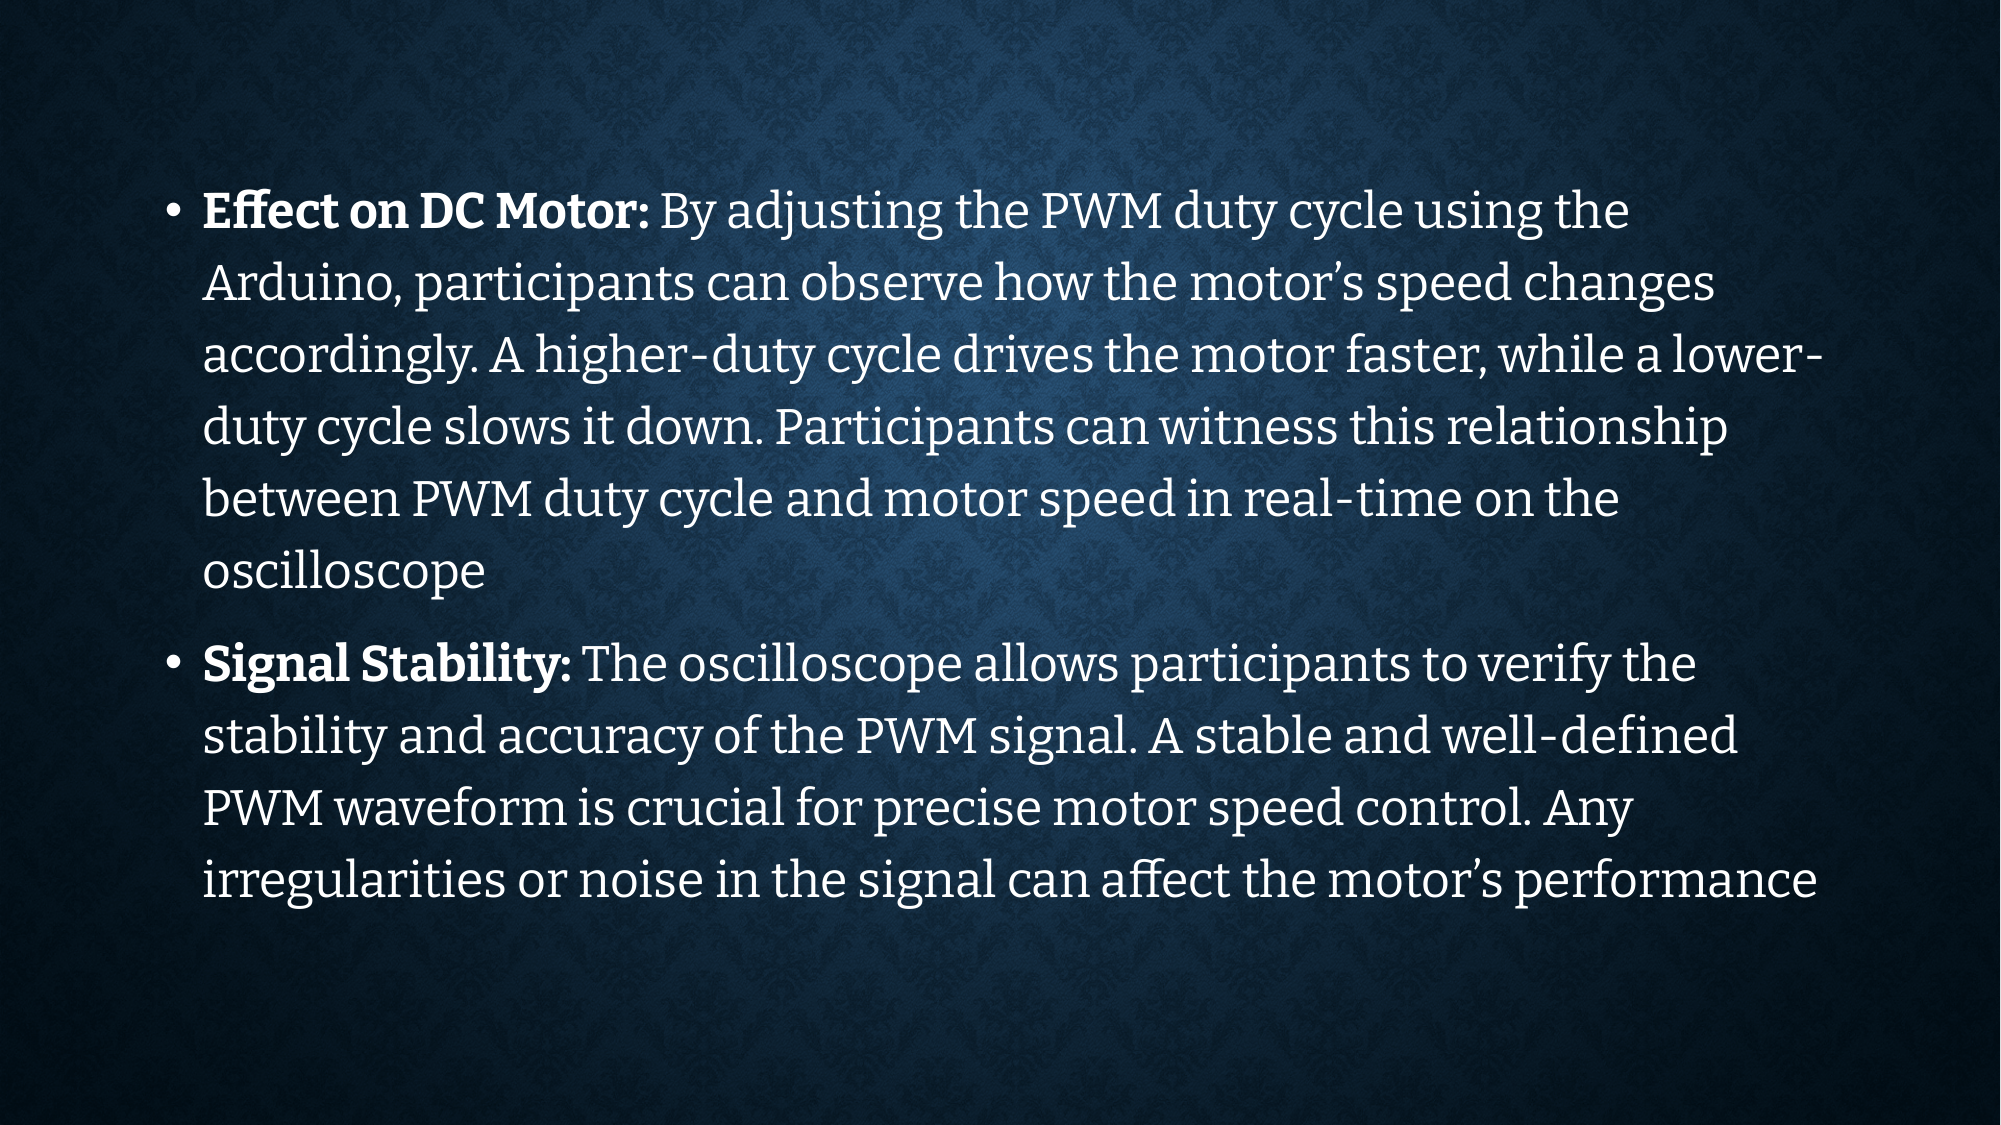

#
Effect on DC Motor: By adjusting the PWM duty cycle using the Arduino, participants can observe how the motor’s speed changes accordingly. A higher-duty cycle drives the motor faster, while a lower-duty cycle slows it down. Participants can witness this relationship between PWM duty cycle and motor speed in real-time on the oscilloscope
Signal Stability: The oscilloscope allows participants to verify the stability and accuracy of the PWM signal. A stable and well-defined PWM waveform is crucial for precise motor speed control. Any irregularities or noise in the signal can affect the motor’s performance